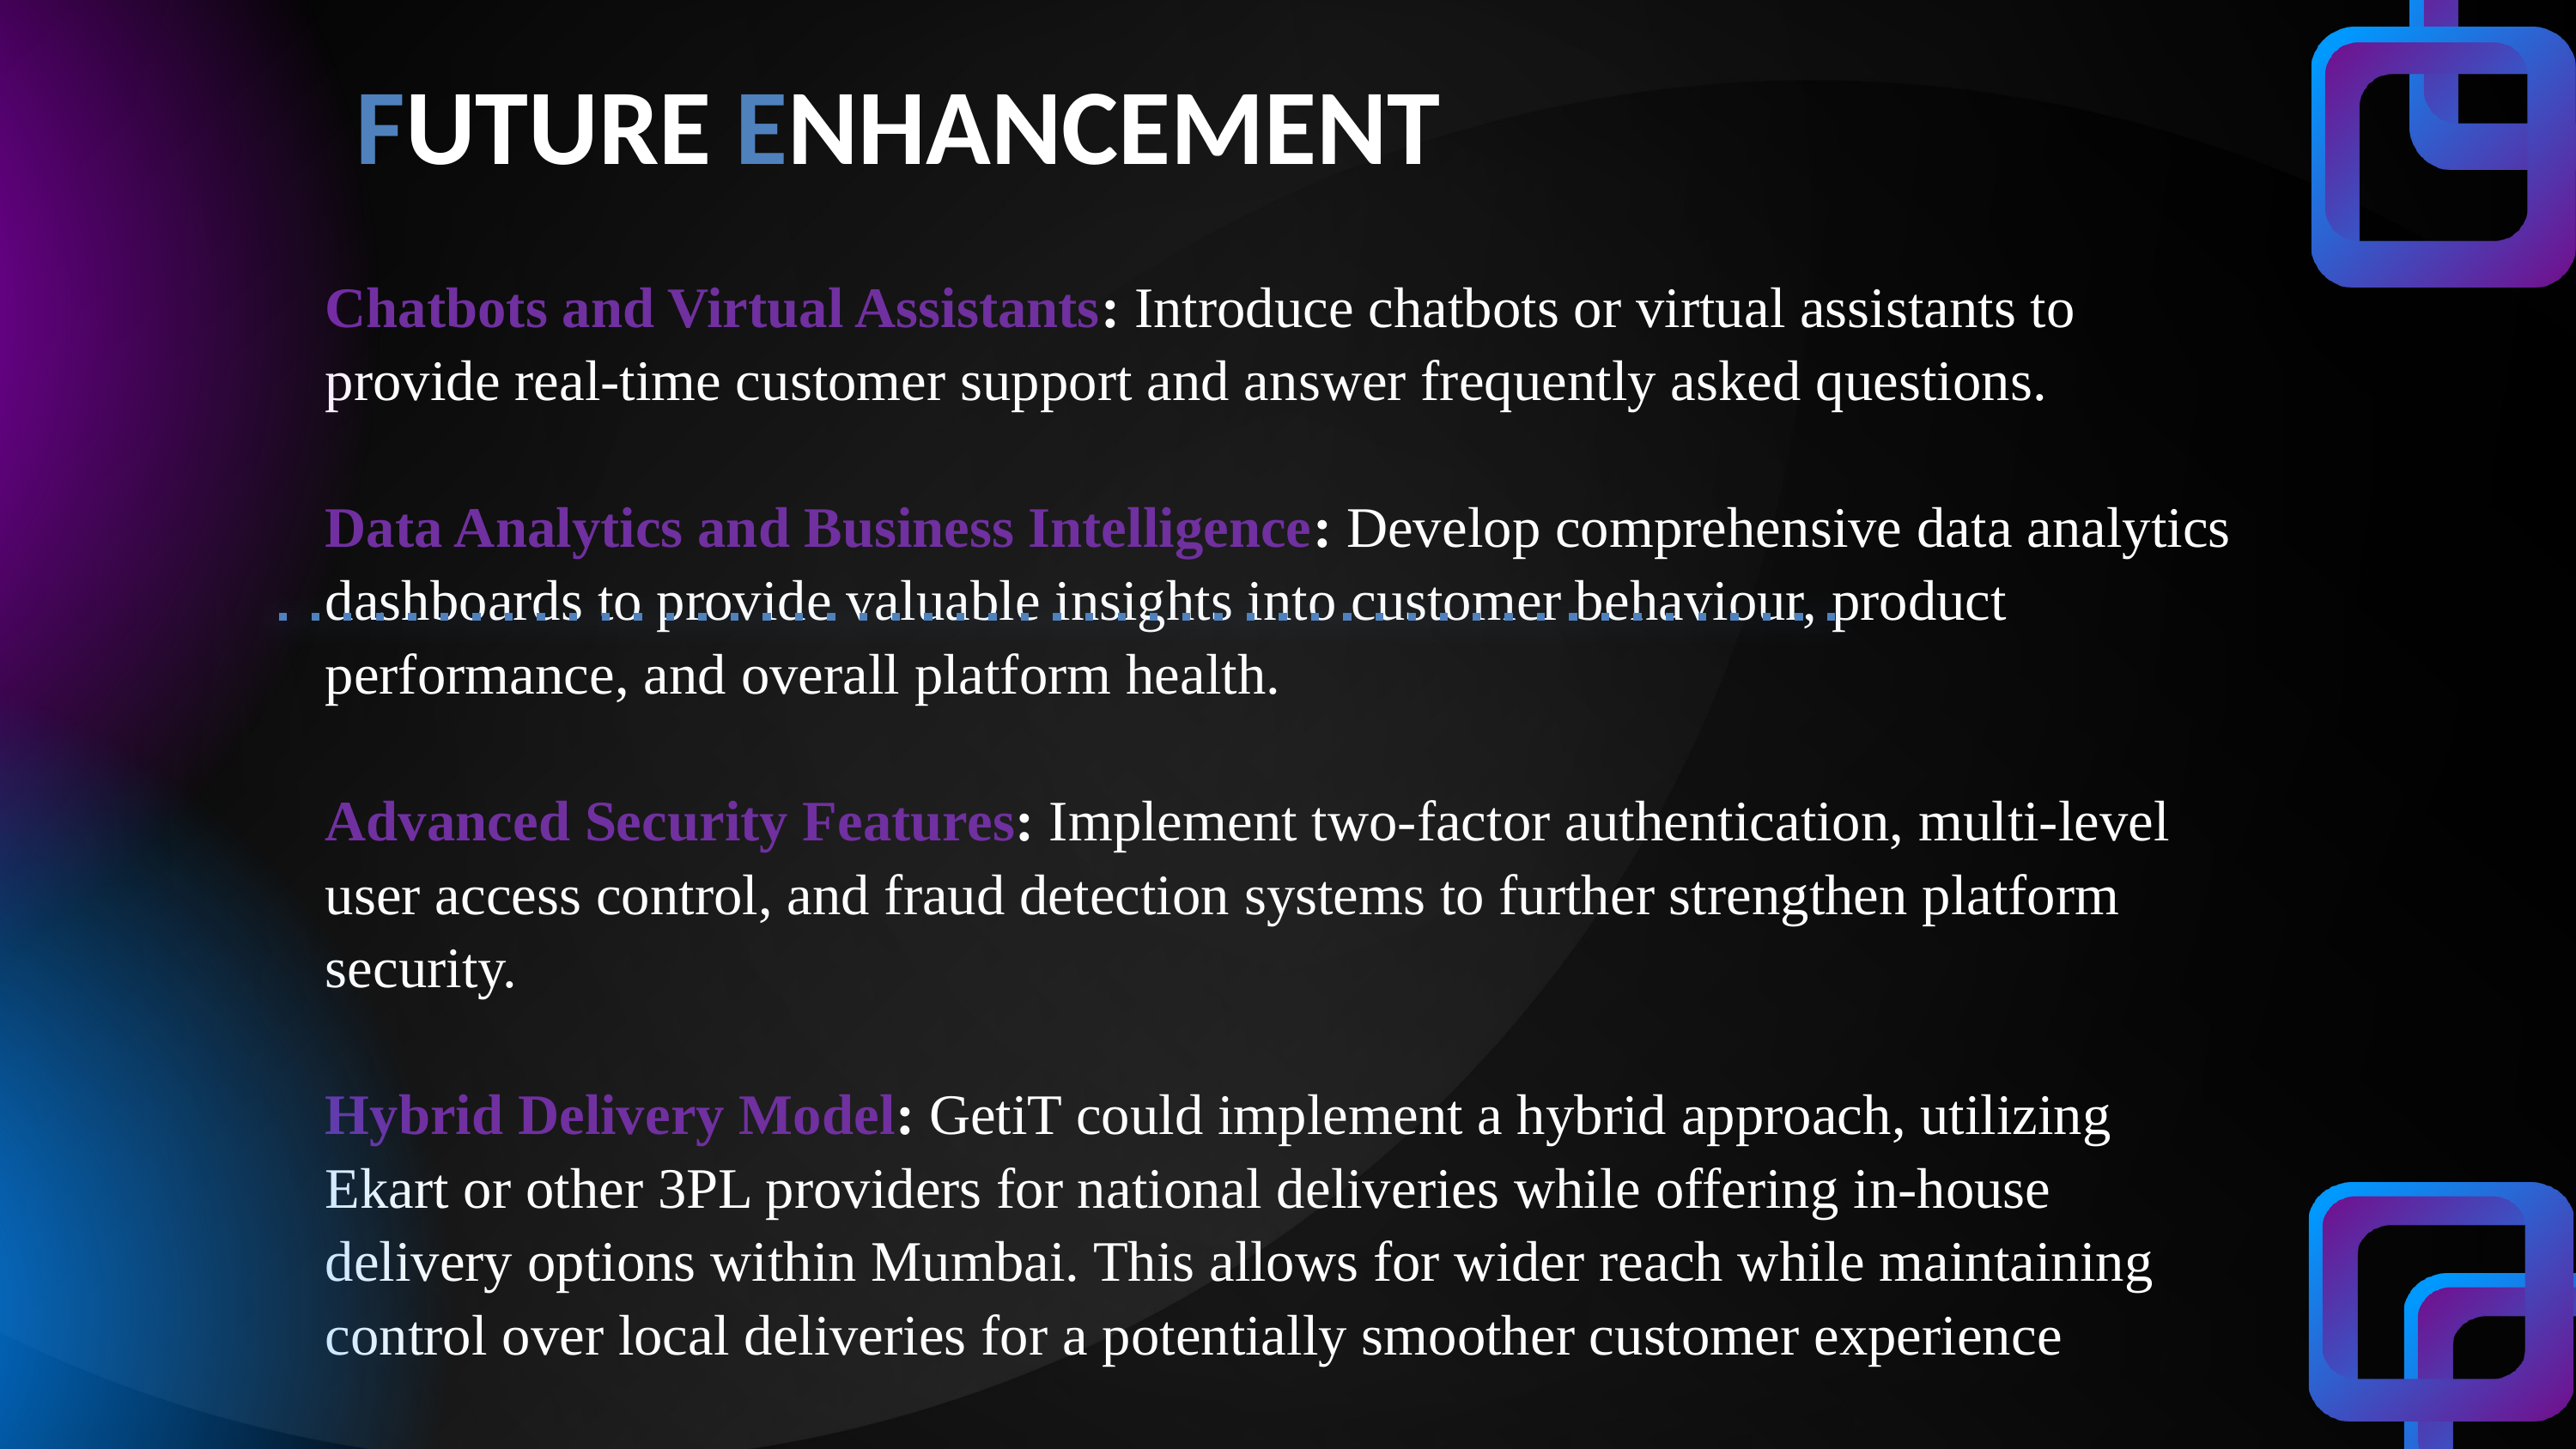

# FUTURE ENHANCEMENT
Chatbots and Virtual Assistants: Introduce chatbots or virtual assistants to provide real-time customer support and answer frequently asked questions.

Data Analytics and Business Intelligence: Develop comprehensive data analytics dashboards to provide valuable insights into customer behaviour, product performance, and overall platform health.

Advanced Security Features: Implement two-factor authentication, multi-level user access control, and fraud detection systems to further strengthen platform security.

Hybrid Delivery Model: GetiT could implement a hybrid approach, utilizing Ekart or other 3PL providers for national deliveries while offering in-house delivery options within Mumbai. This allows for wider reach while maintaining control over local deliveries for a potentially smoother customer experience